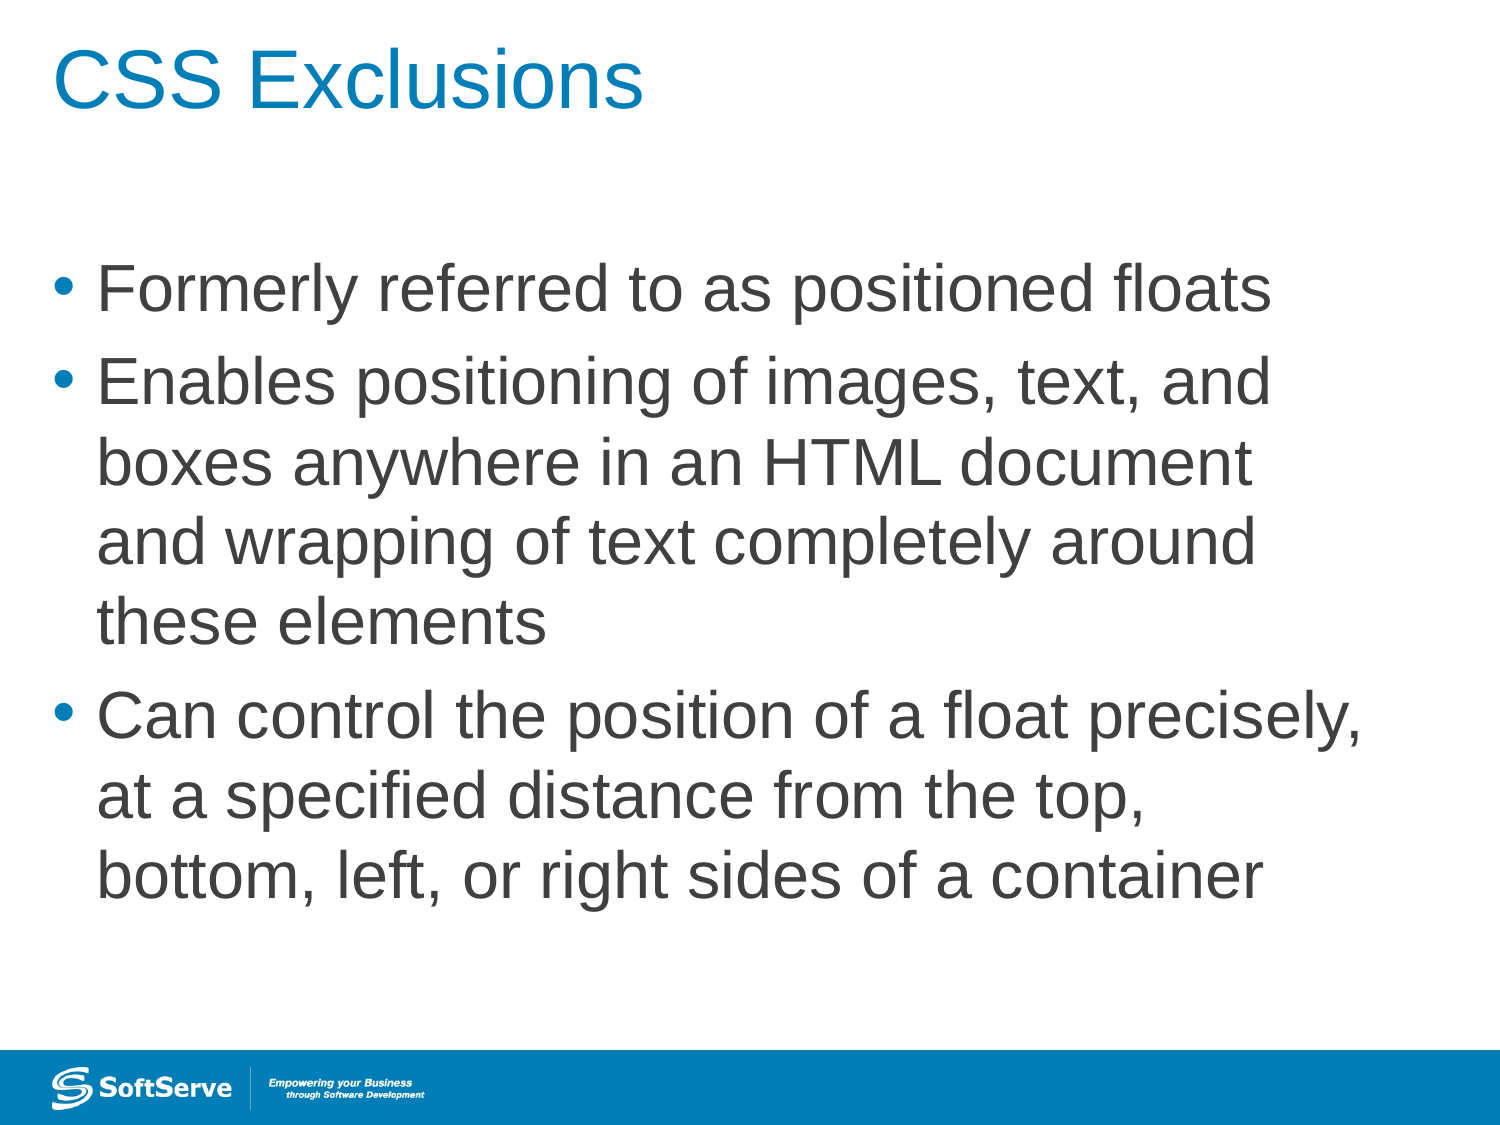

# CSS Exclusions
Formerly referred to as positioned floats
Enables positioning of images, text, and boxes anywhere in an HTML document and wrapping of text completely around these elements
Can control the position of a float precisely, at a specified distance from the top, bottom, left, or right sides of a container